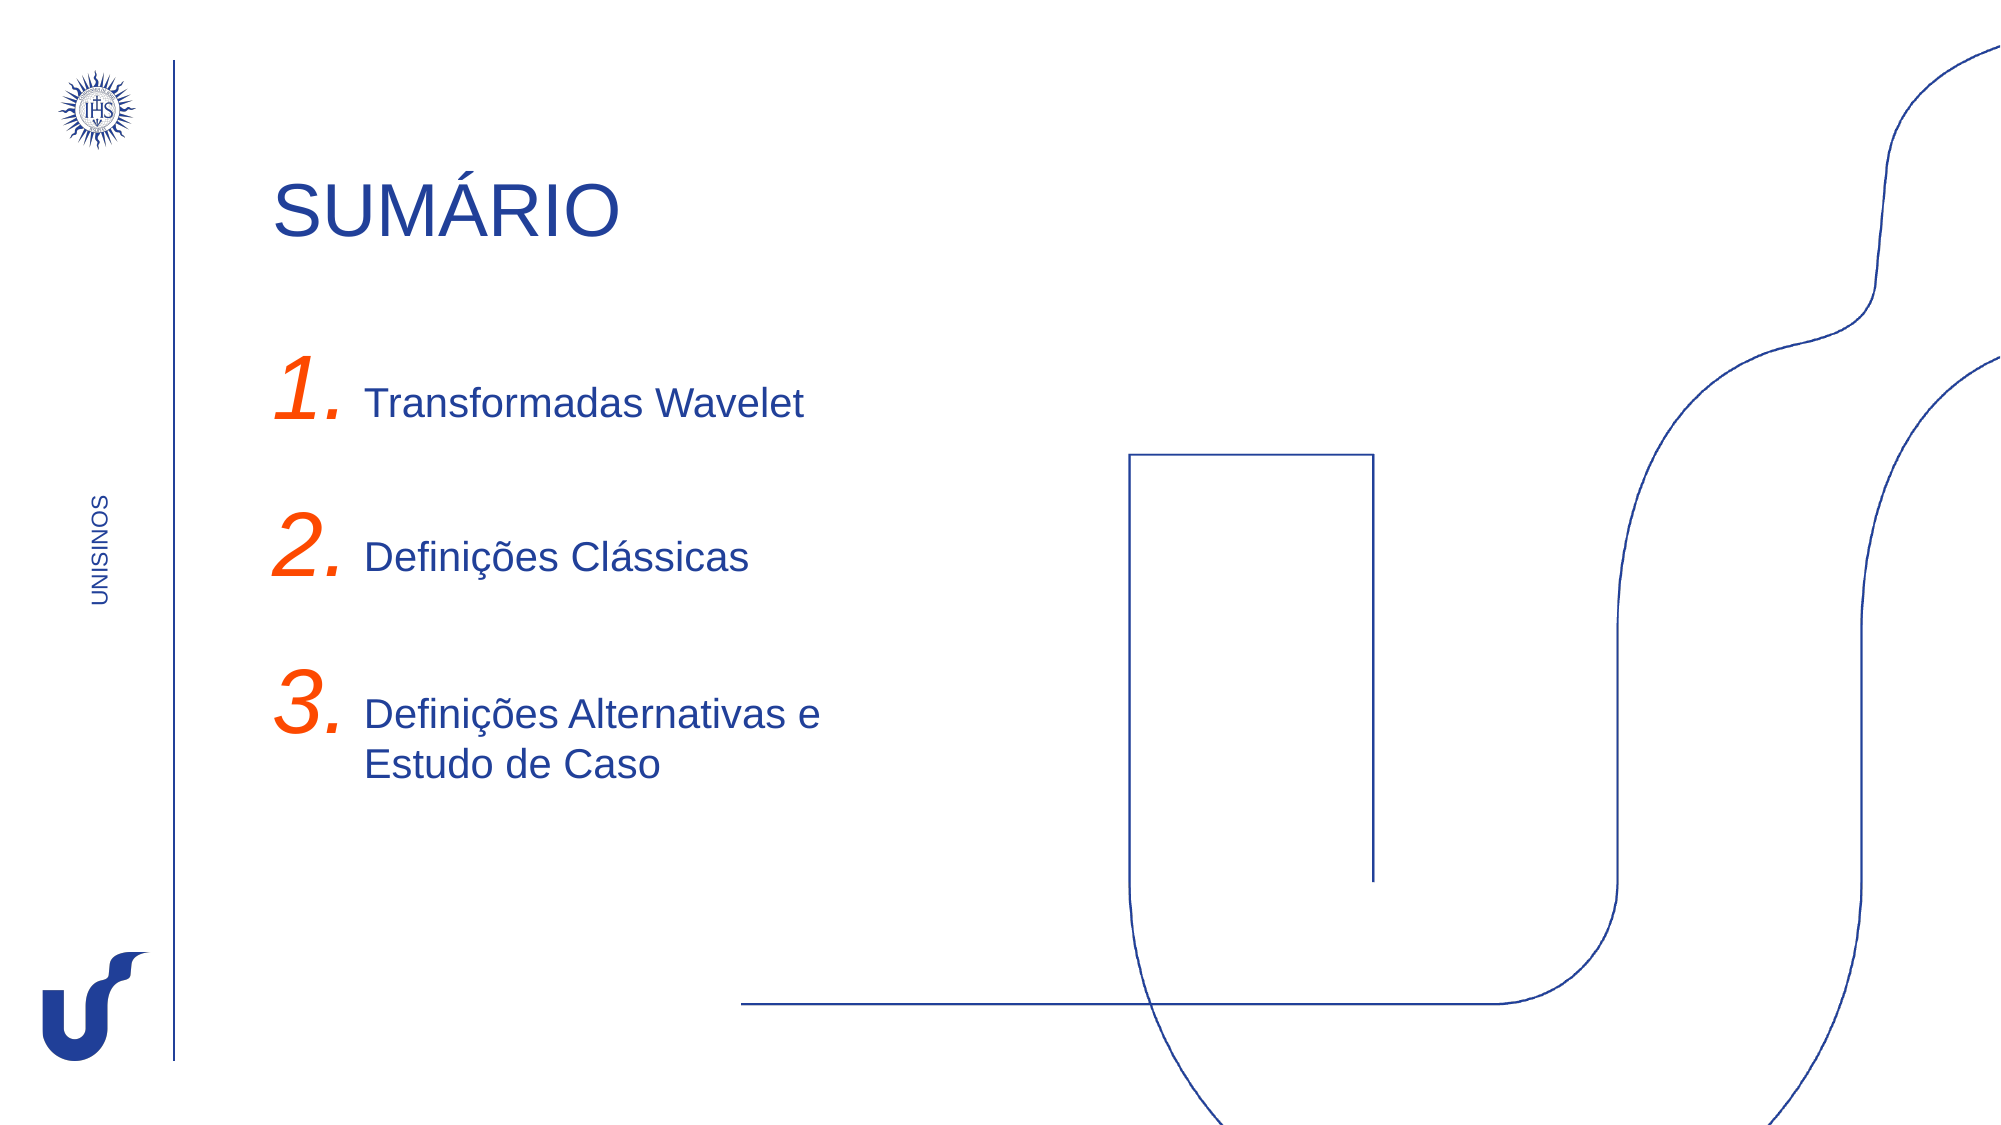

SUMÁRIO
1.
Transformadas Wavelet
2.
Definições Clássicas
3.
Definições Alternativas e Estudo de Caso